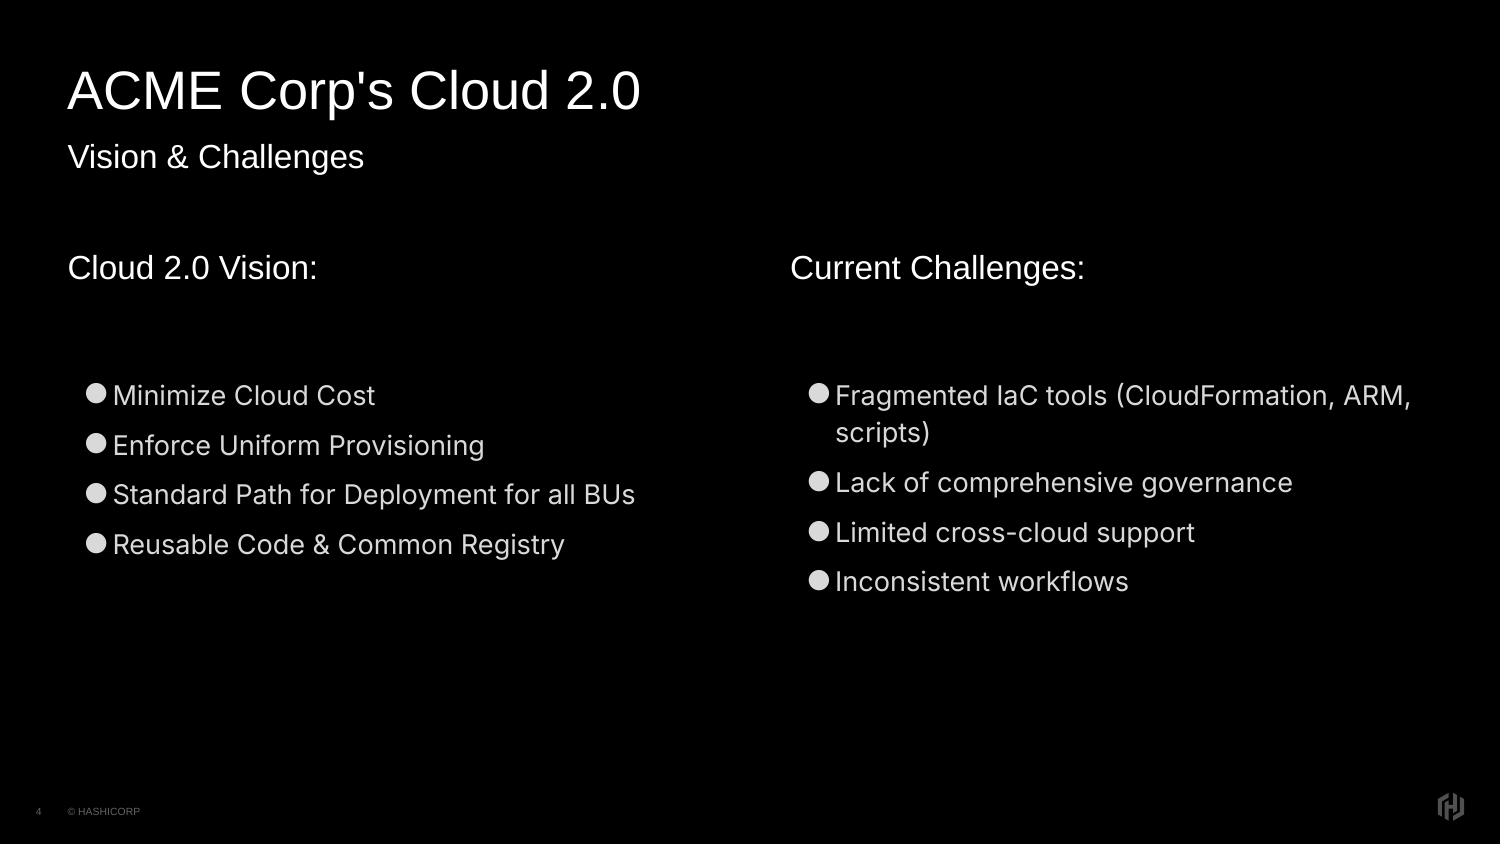

# ACME Corp's Cloud 2.0
Vision & Challenges
Cloud 2.0 Vision:

Minimize Cloud Cost
Enforce Uniform Provisioning
Standard Path for Deployment for all BUs
Reusable Code & Common Registry
Current Challenges:

Fragmented IaC tools (CloudFormation, ARM, scripts)
Lack of comprehensive governance
Limited cross-cloud support
Inconsistent workflows

4